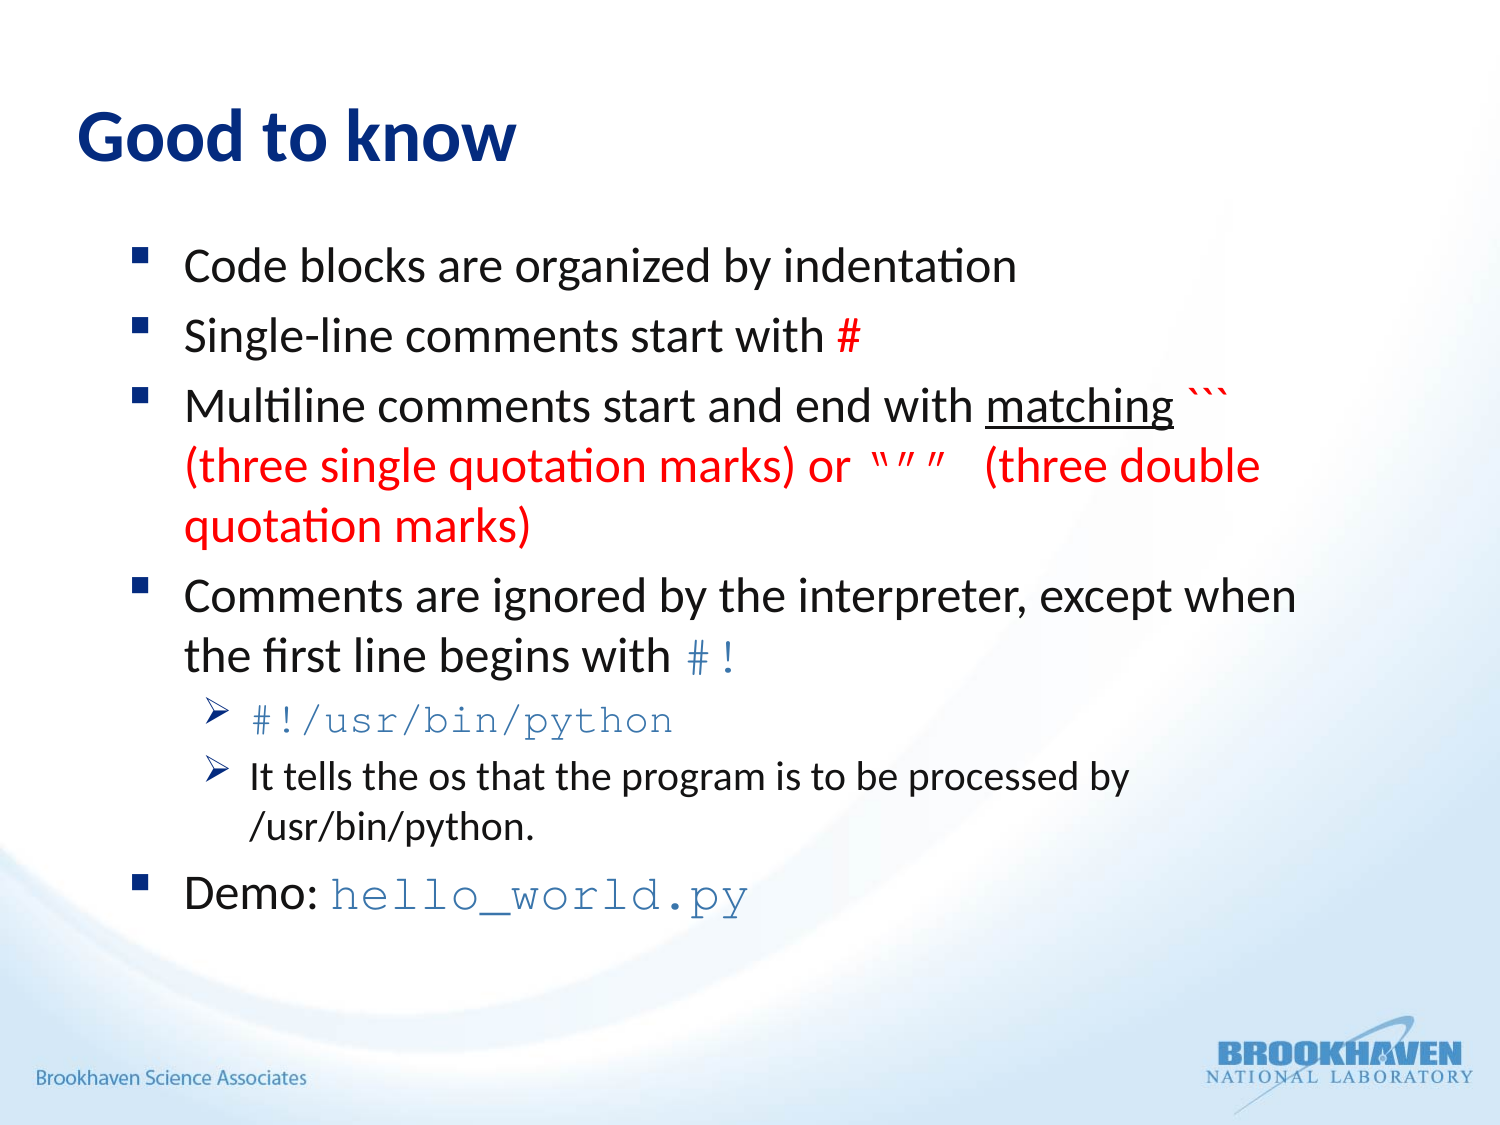

# Good to know
Code blocks are organized by indentation
Single-line comments start with #
Multiline comments start and end with matching ``` (three single quotation marks) or “”” (three double quotation marks)
Comments are ignored by the interpreter, except when the first line begins with #!
#!/usr/bin/python
It tells the os that the program is to be processed by /usr/bin/python.
Demo: hello_world.py